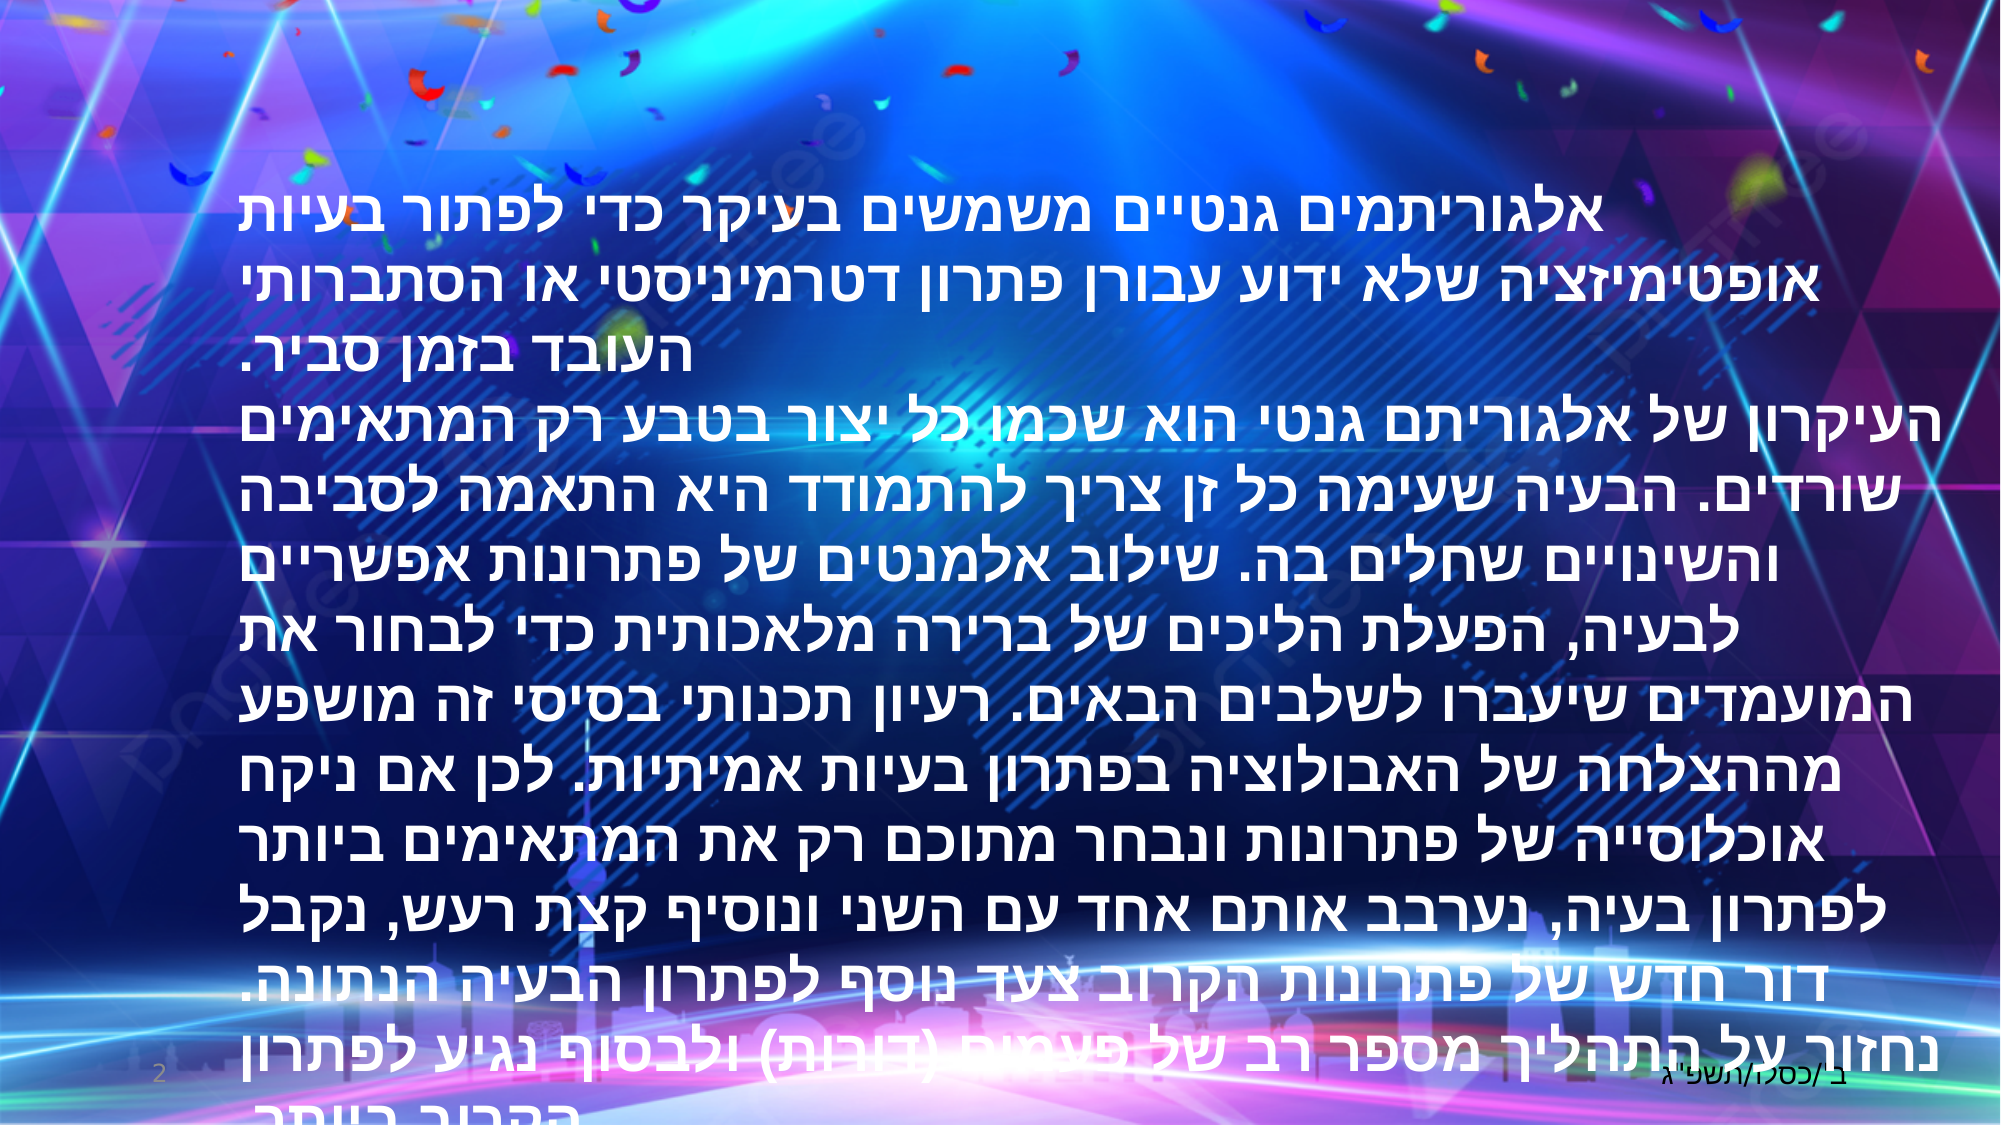

אלגוריתמים גנטיים משמשים בעיקר כדי לפתור בעיות אופטימיזציה שלא ידוע עבורן פתרון דטרמיניסטי או הסתברותי העובד בזמן סביר.
העיקרון של אלגוריתם גנטי הוא שכמו כל יצור בטבע רק המתאימים שורדים. הבעיה שעימה כל זן צריך להתמודד היא התאמה לסביבה והשינויים שחלים בה. שילוב אלמנטים של פתרונות אפשריים לבעיה, הפעלת הליכים של ברירה מלאכותית כדי לבחור את המועמדים שיעברו לשלבים הבאים. רעיון תכנותי בסיסי זה מושפע מההצלחה של האבולוציה בפתרון בעיות אמיתיות. לכן אם ניקח אוכלוסייה של פתרונות ונבחר מתוכם רק את המתאימים ביותר לפתרון בעיה, נערבב אותם אחד עם השני ונוסיף קצת רעש, נקבל דור חדש של פתרונות הקרוב צעד נוסף לפתרון הבעיה הנתונה. נחזור על התהליך מספר רב של פעמים (דורות) ולבסוף נגיע לפתרון הקרוב ביותר.
2
ב'/כסלו/תשפ"ג